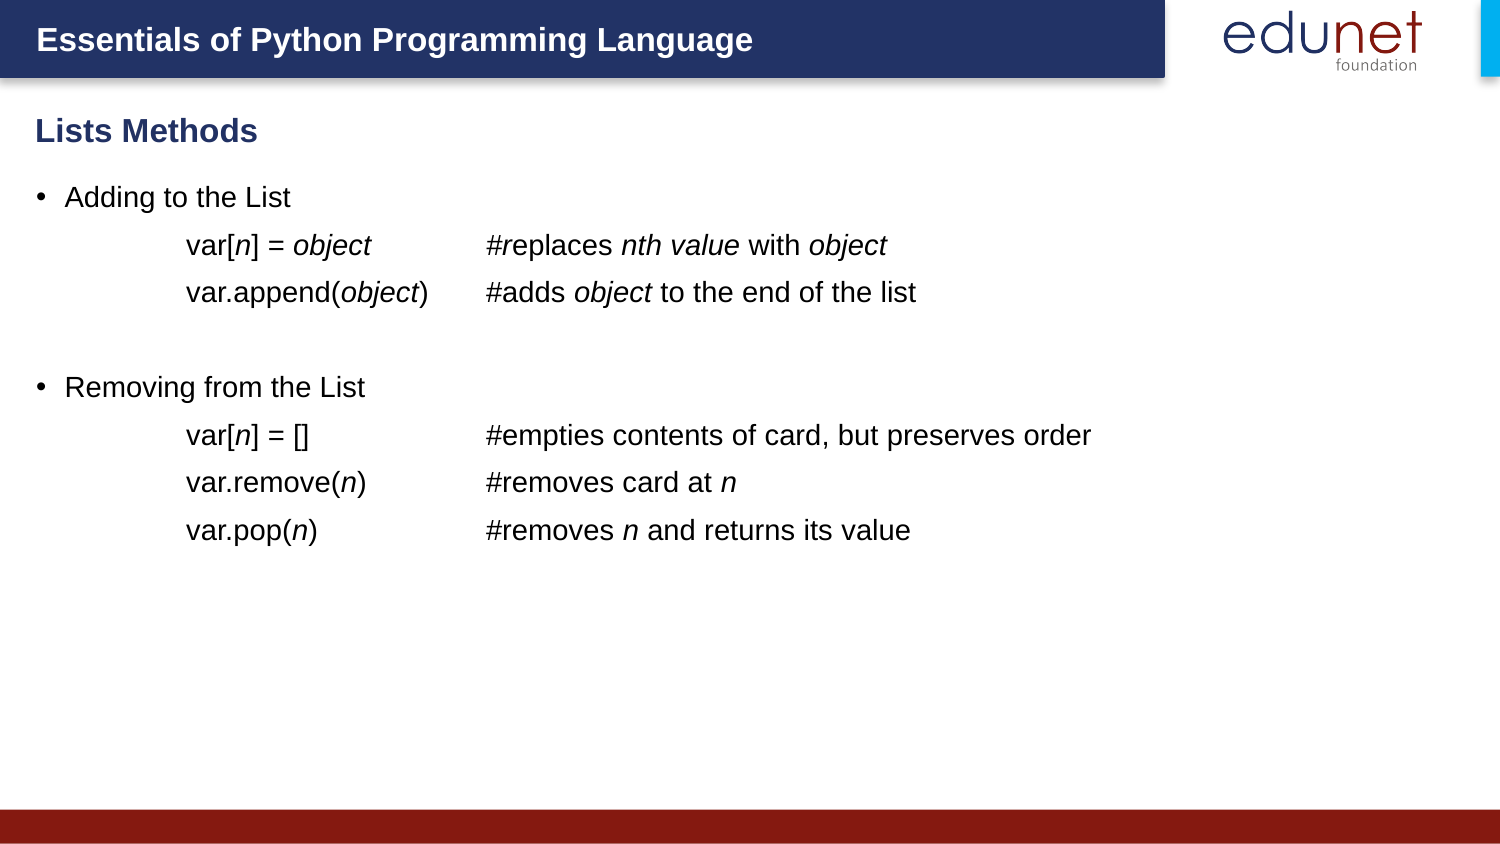

# Lists Methods
Adding to the List
	var[n] = object 	#replaces nth value with object
	var.append(object)	#adds object to the end of the list

Removing from the List
	var[n] = []		#empties contents of card, but preserves order
	var.remove(n)	#removes card at n
	var.pop(n)		#removes n and returns its value